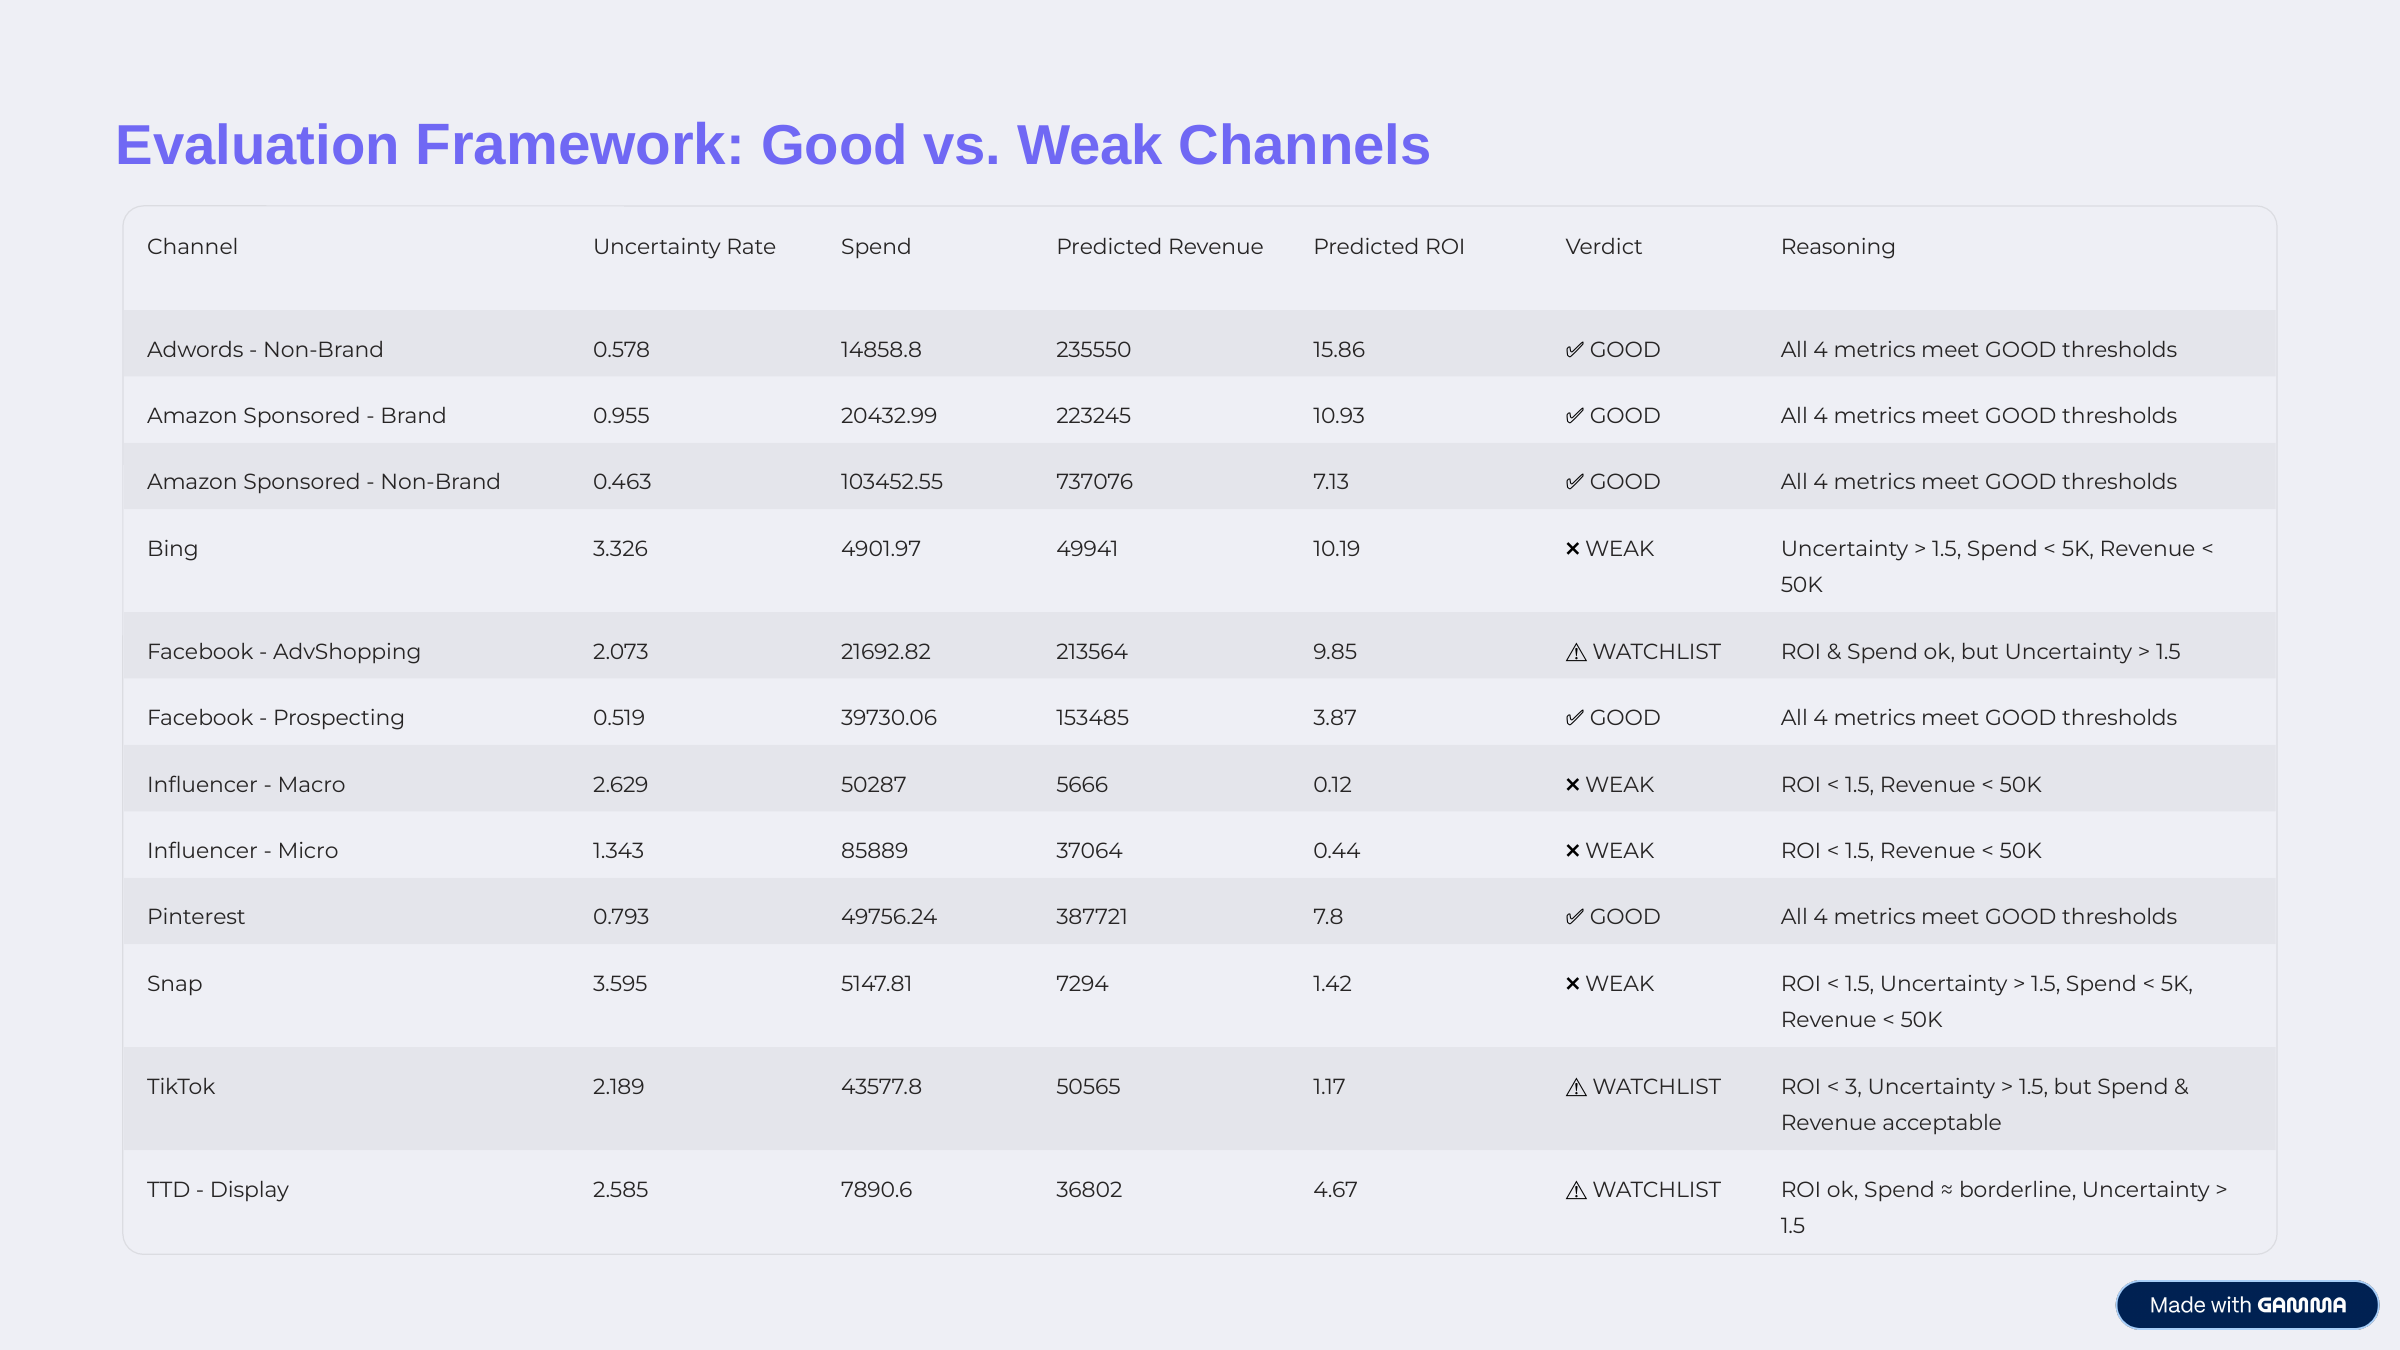

Evaluation Framework: Good vs. Weak Channels

Channel
Uncertainty Rate
Spend
Predicted Revenue
Predicted ROI
Verdict
Reasoning

Adwords - Non-Brand
0.578
14858.8
235550
15.86
✅ GOOD
All 4 metrics meet GOOD thresholds

Amazon Sponsored - Brand
0.955
20432.99
223245
10.93
✅ GOOD
All 4 metrics meet GOOD thresholds

Amazon Sponsored - Non-Brand
0.463
103452.55
737076
7.13
✅ GOOD
All 4 metrics meet GOOD thresholds

Bing
3.326
4901.97
49941
10.19
❌ WEAK
Uncertainty > 1.5, Spend < 5K, Revenue < 50K

Facebook - AdvShopping
2.073
21692.82
213564
9.85
⚠️ WATCHLIST
ROI & Spend ok, but Uncertainty > 1.5

Facebook - Prospecting
0.519
39730.06
153485
3.87
✅ GOOD
All 4 metrics meet GOOD thresholds

Influencer - Macro
2.629
50287
5666
0.12
❌ WEAK
ROI < 1.5, Revenue < 50K

Influencer - Micro
1.343
85889
37064
0.44
❌ WEAK
ROI < 1.5, Revenue < 50K

Pinterest
0.793
49756.24
387721
7.8
✅ GOOD
All 4 metrics meet GOOD thresholds

Snap
3.595
5147.81
7294
1.42
❌ WEAK
ROI < 1.5, Uncertainty > 1.5, Spend < 5K, Revenue < 50K

TikTok
2.189
43577.8
50565
1.17
⚠️ WATCHLIST
ROI < 3, Uncertainty > 1.5, but Spend & Revenue acceptable

TTD - Display
2.585
7890.6
36802
4.67
⚠️ WATCHLIST
ROI ok, Spend ≈ borderline, Uncertainty > 1.5